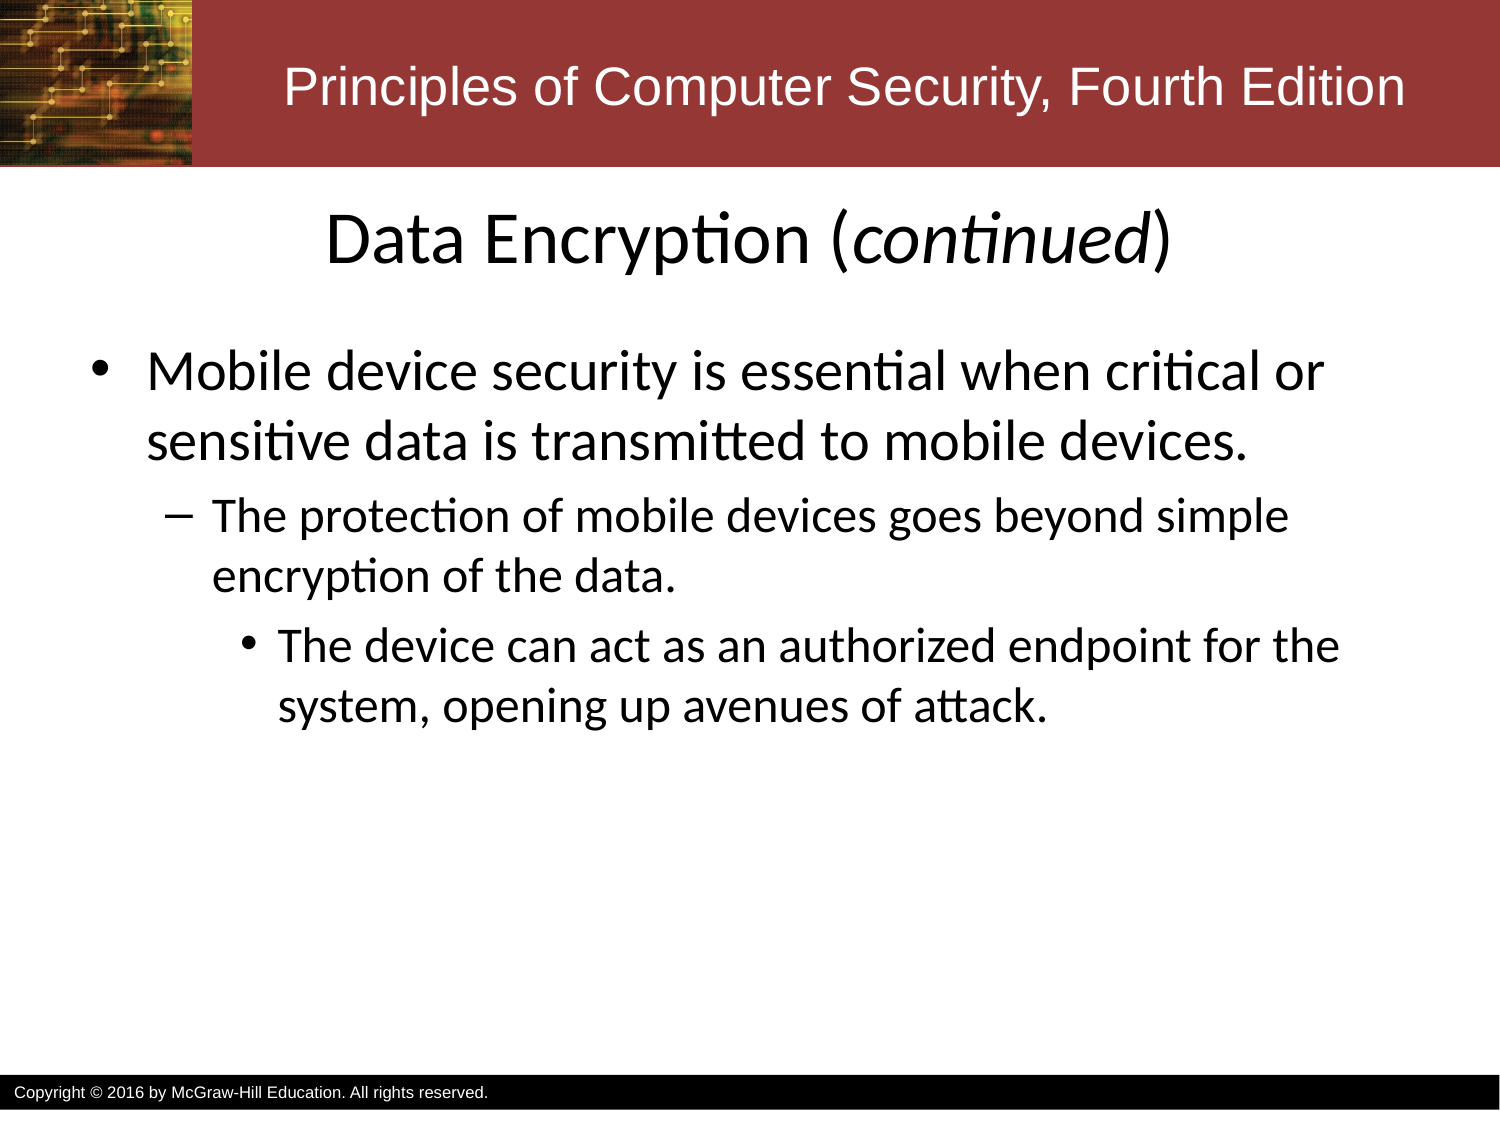

# Data Encryption (continued)
Mobile device security is essential when critical or sensitive data is transmitted to mobile devices.
The protection of mobile devices goes beyond simple encryption of the data.
The device can act as an authorized endpoint for the system, opening up avenues of attack.